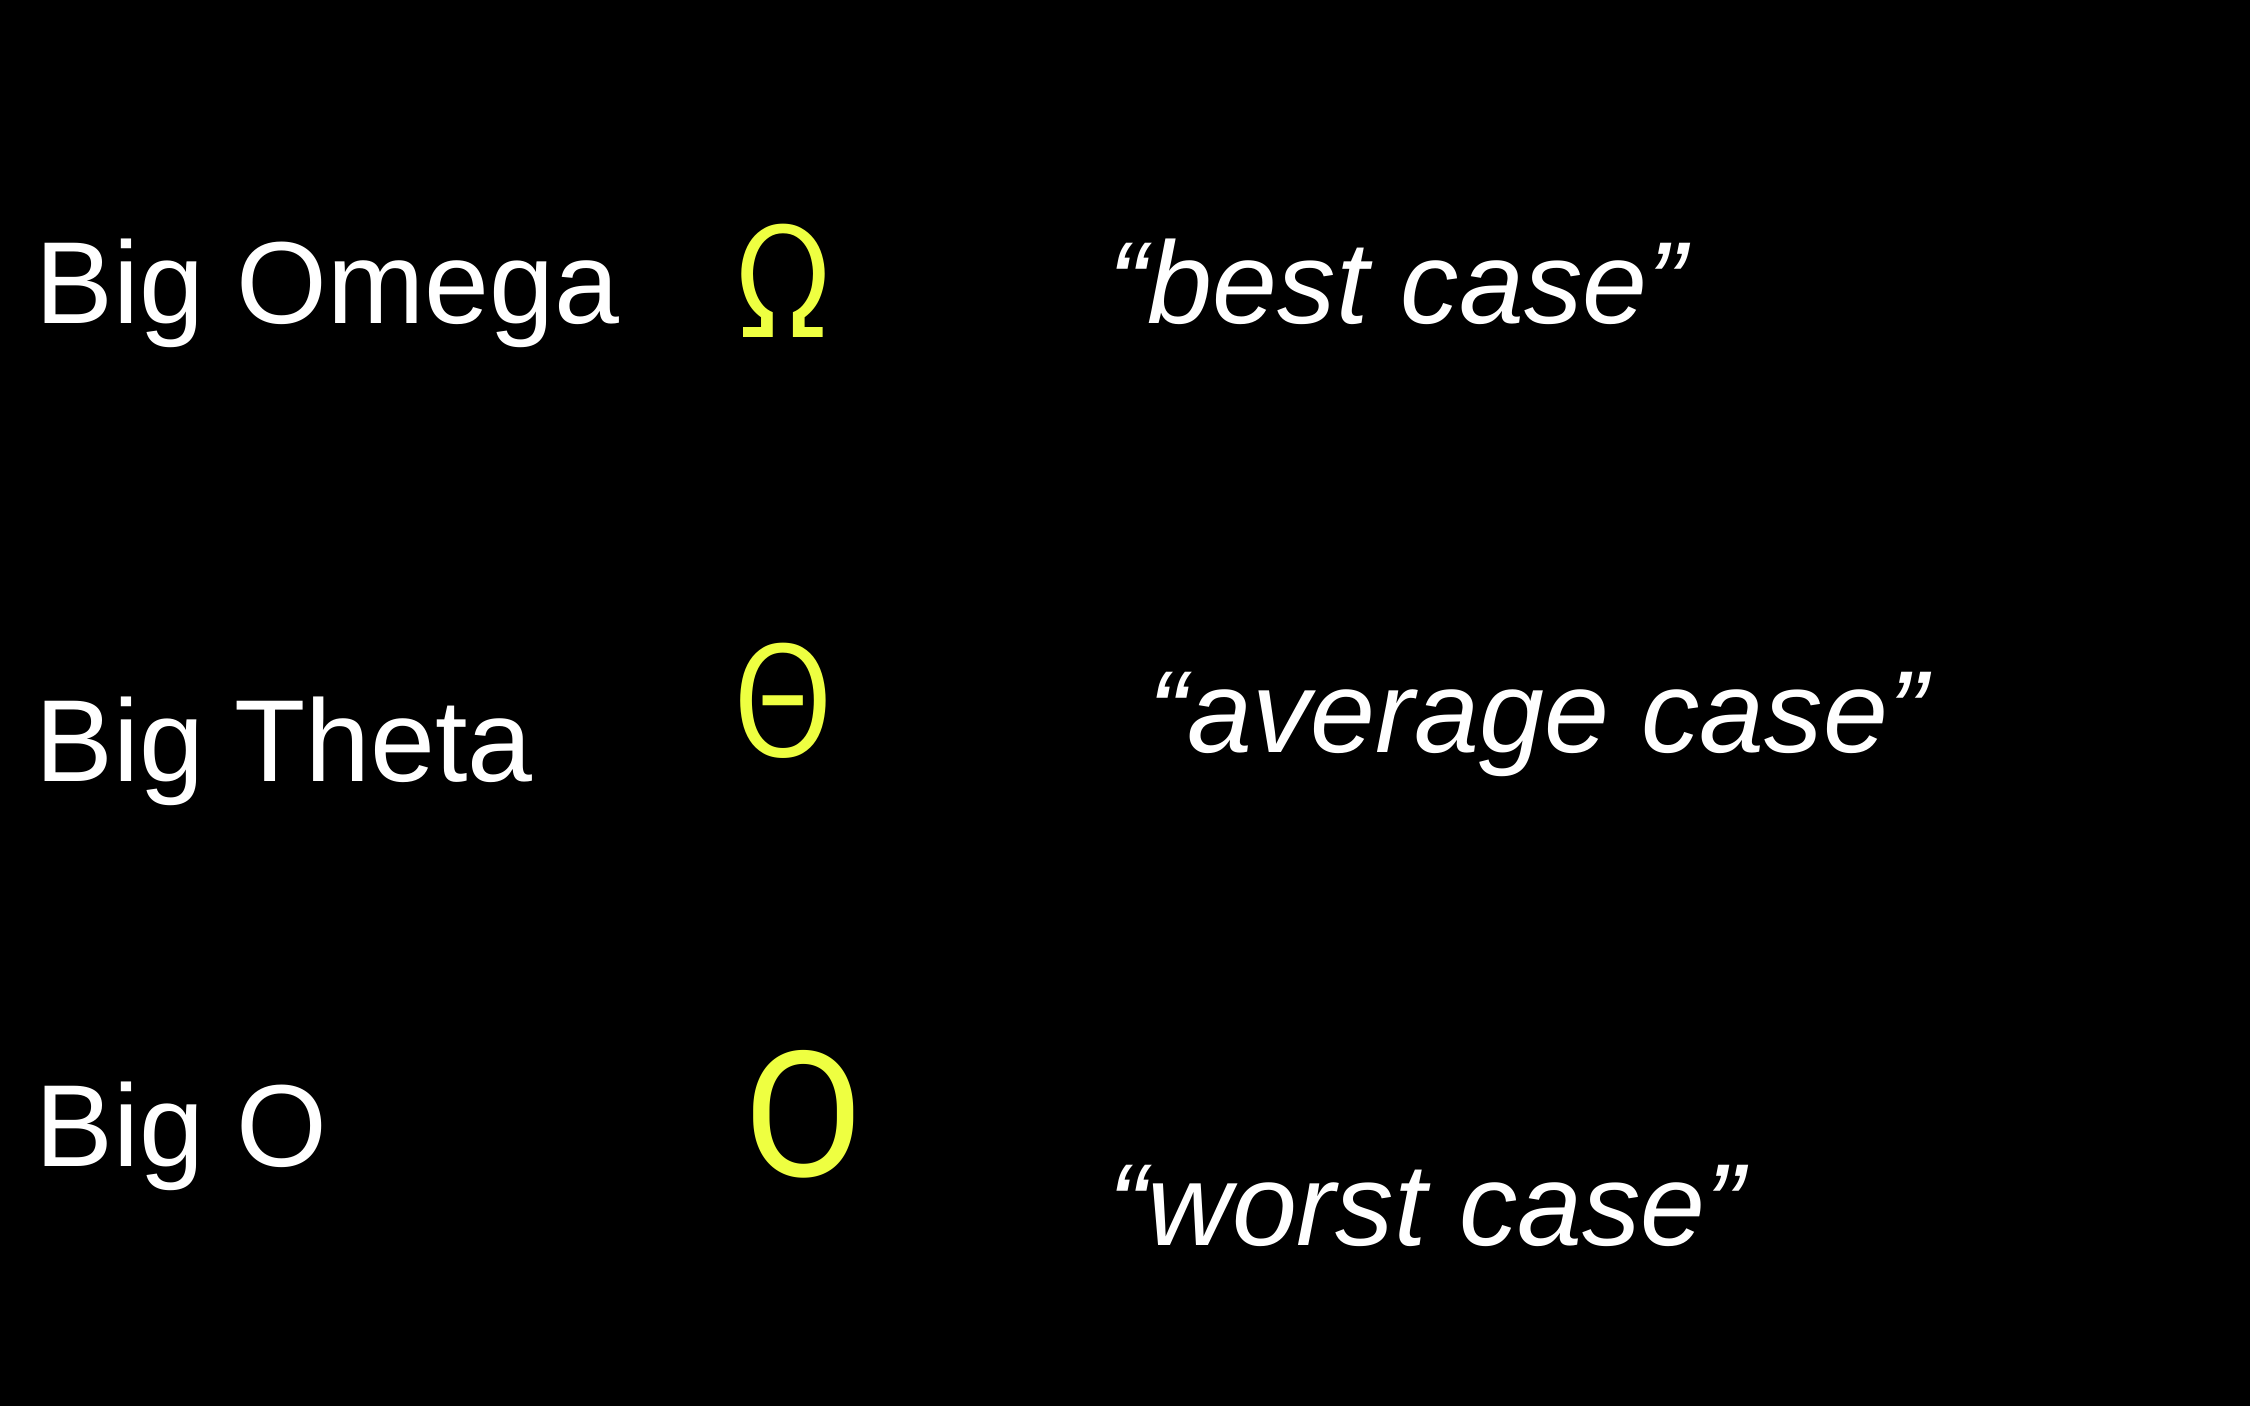

Ω

Θ

O
Big Omega
“best case”
“average case”
Big Theta
Big O
“worst case”